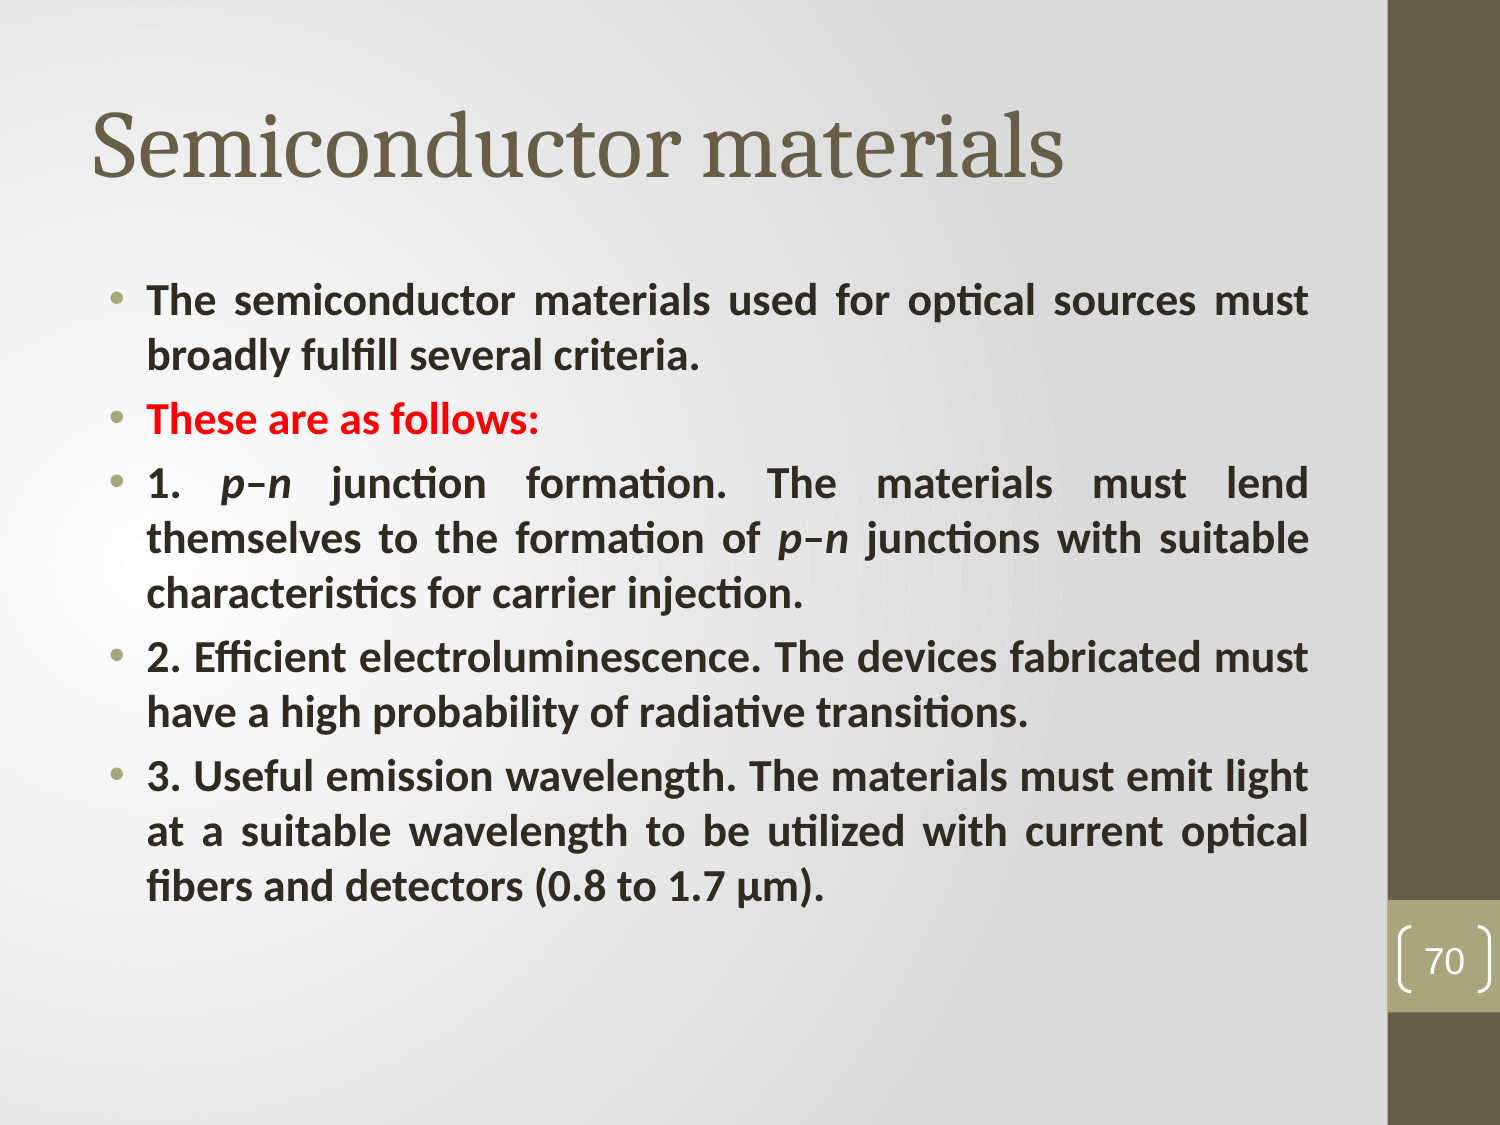

# Semiconductor materials
The semiconductor materials used for optical sources must broadly fulfill several criteria.
These are as follows:
1. p–n junction formation. The materials must lend themselves to the formation of p–n junctions with suitable characteristics for carrier injection.
2. Efficient electroluminescence. The devices fabricated must have a high probability of radiative transitions.
3. Useful emission wavelength. The materials must emit light at a suitable wavelength to be utilized with current optical fibers and detectors (0.8 to 1.7 μm).
70